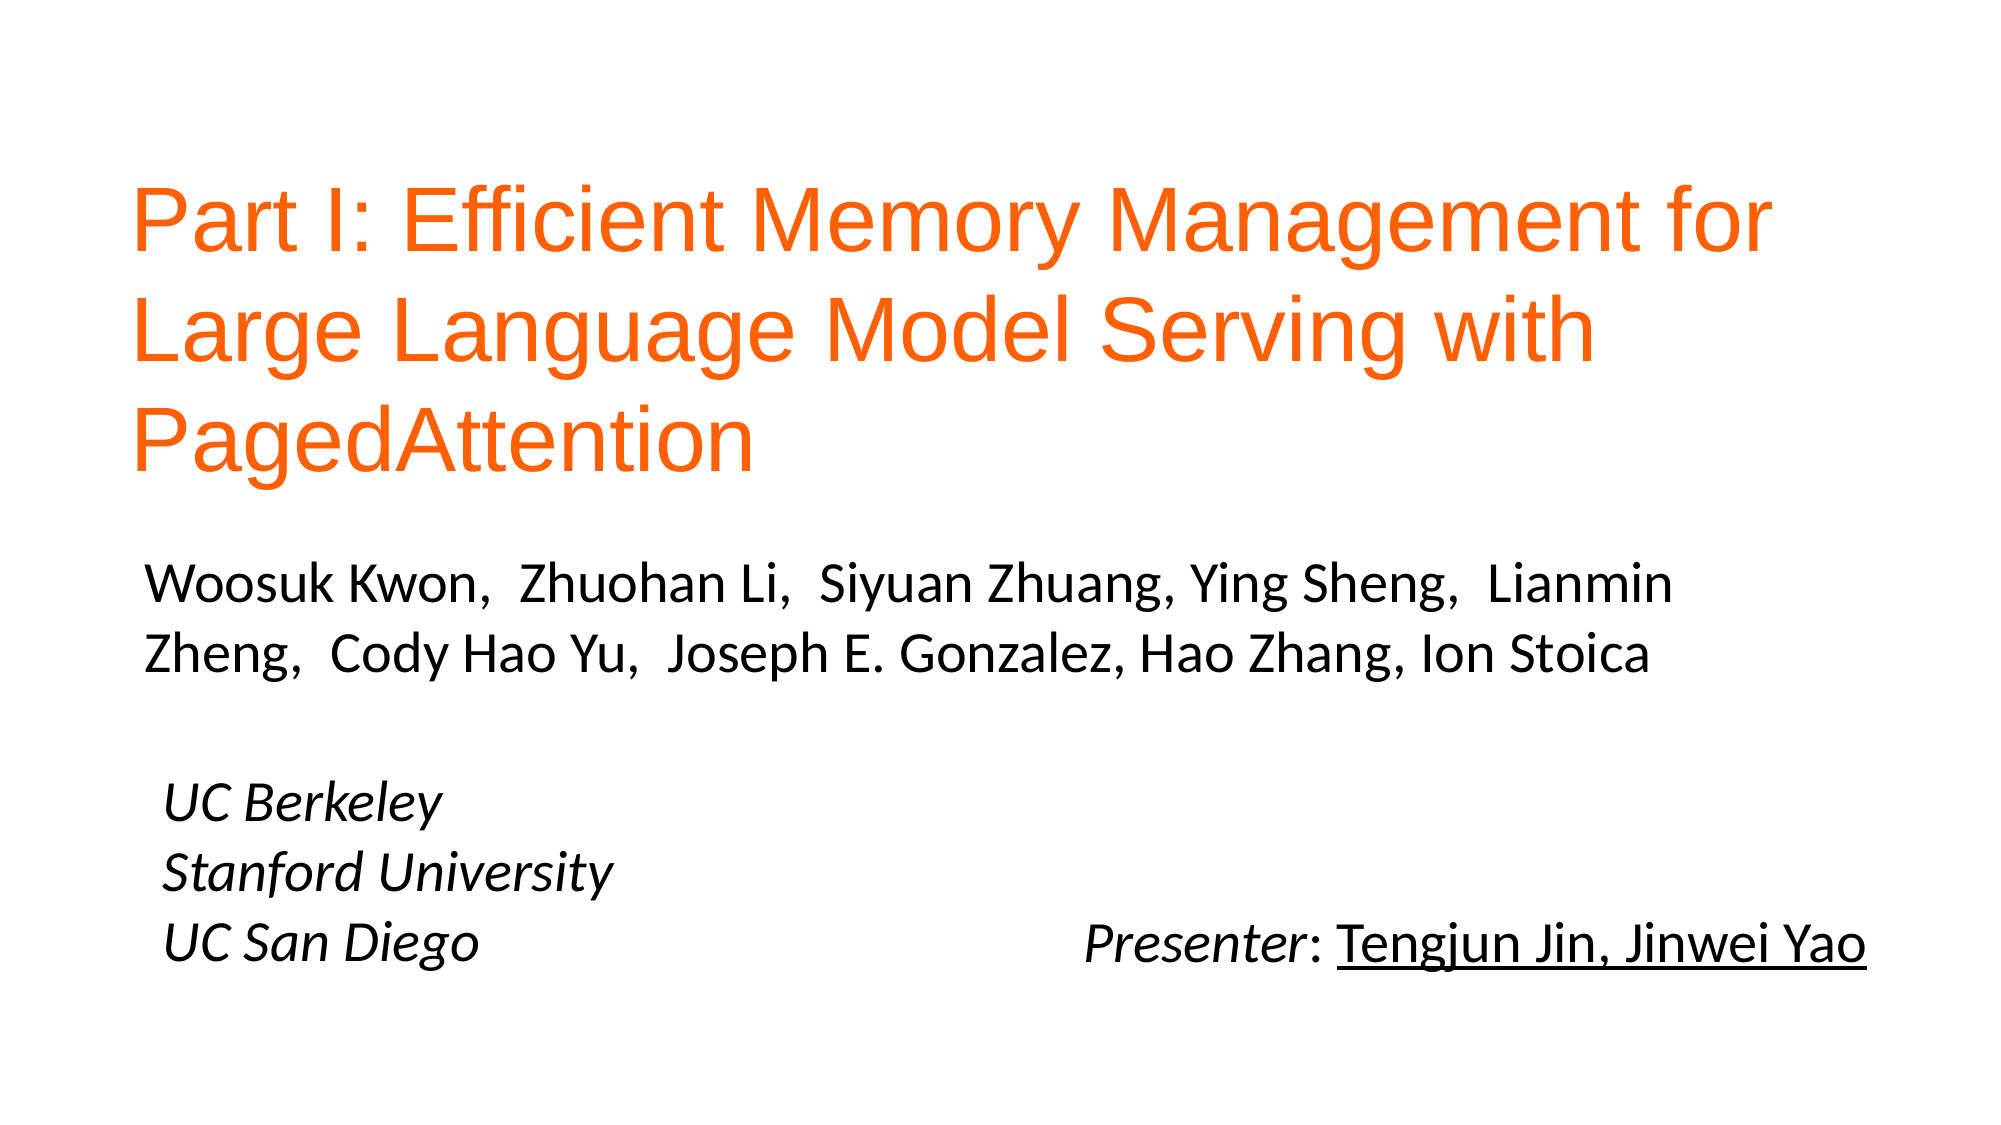

# Part I: Efficient Memory Management for Large Language Model Serving with PagedAttention
Woosuk Kwon,  Zhuohan Li,  Siyuan Zhuang, Ying Sheng,  Lianmin Zheng,  Cody Hao Yu,  Joseph E. Gonzalez, Hao Zhang, Ion Stoica
UC Berkeley
Stanford University
UC San Diego
Presenter: Tengjun Jin, Jinwei Yao